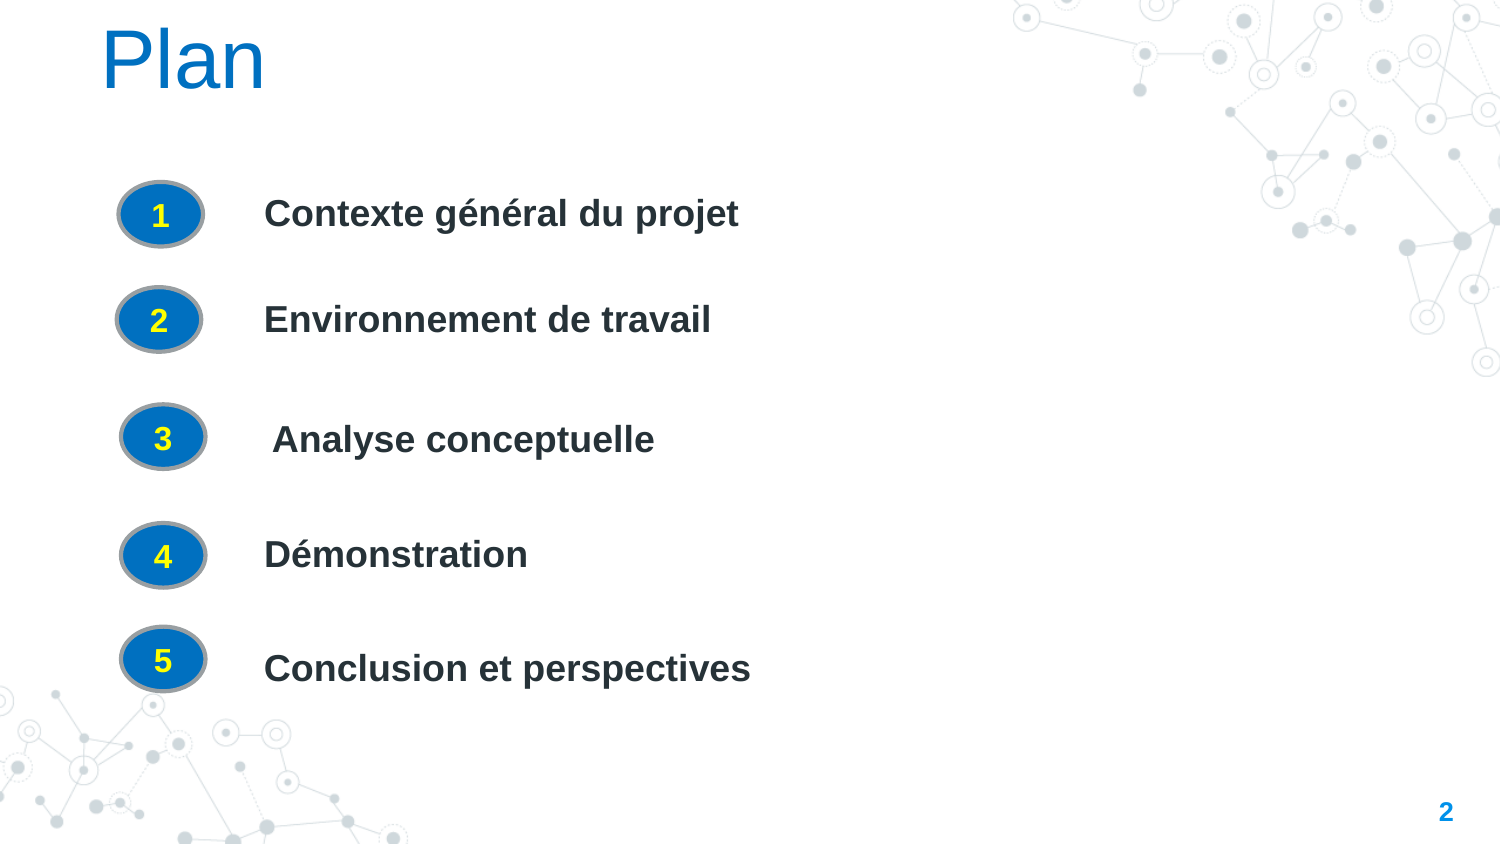

Plan
 Contexte général du projet
1
 Environnement de travail
2
3
  Analyse conceptuelle

 Démonstration
4
5
 Conclusion et perspectives
2